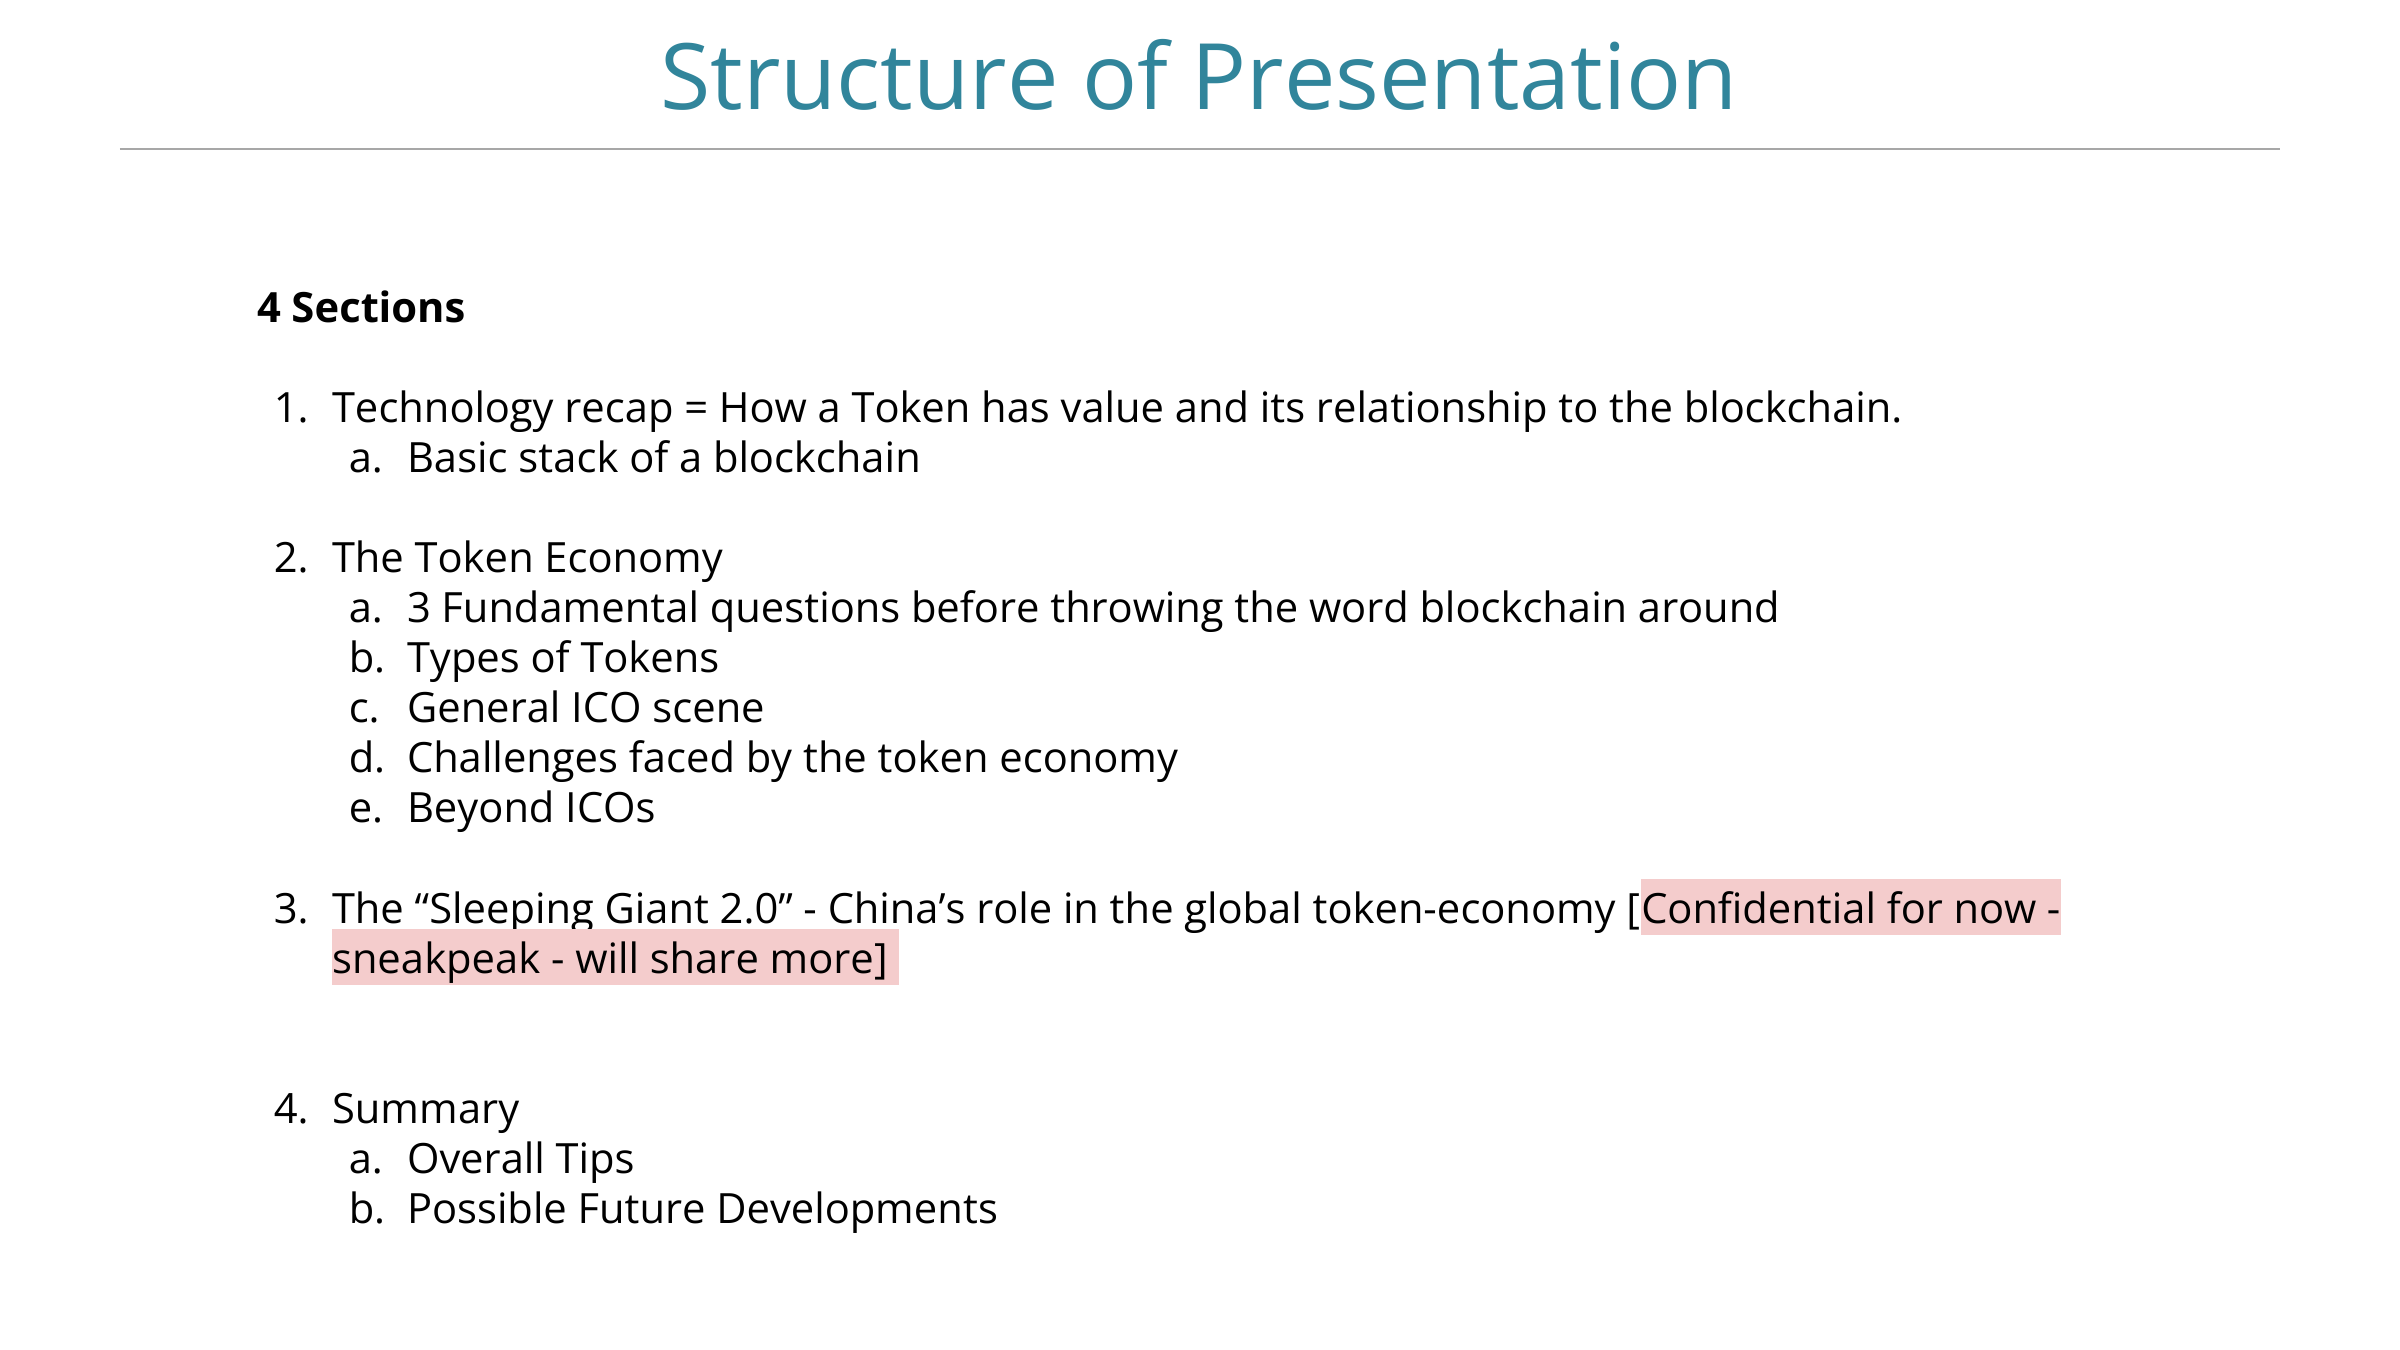

Structure of Presentation
4 Sections

Technology recap = How a Token has value and its relationship to the blockchain.
Basic stack of a blockchain

The Token Economy
3 Fundamental questions before throwing the word blockchain around
Types of Tokens
General ICO scene
Challenges faced by the token economy
Beyond ICOs

The “Sleeping Giant 2.0” - China’s role in the global token-economy [Confidential for now - sneakpeak - will share more]

Summary
Overall Tips
Possible Future Developments